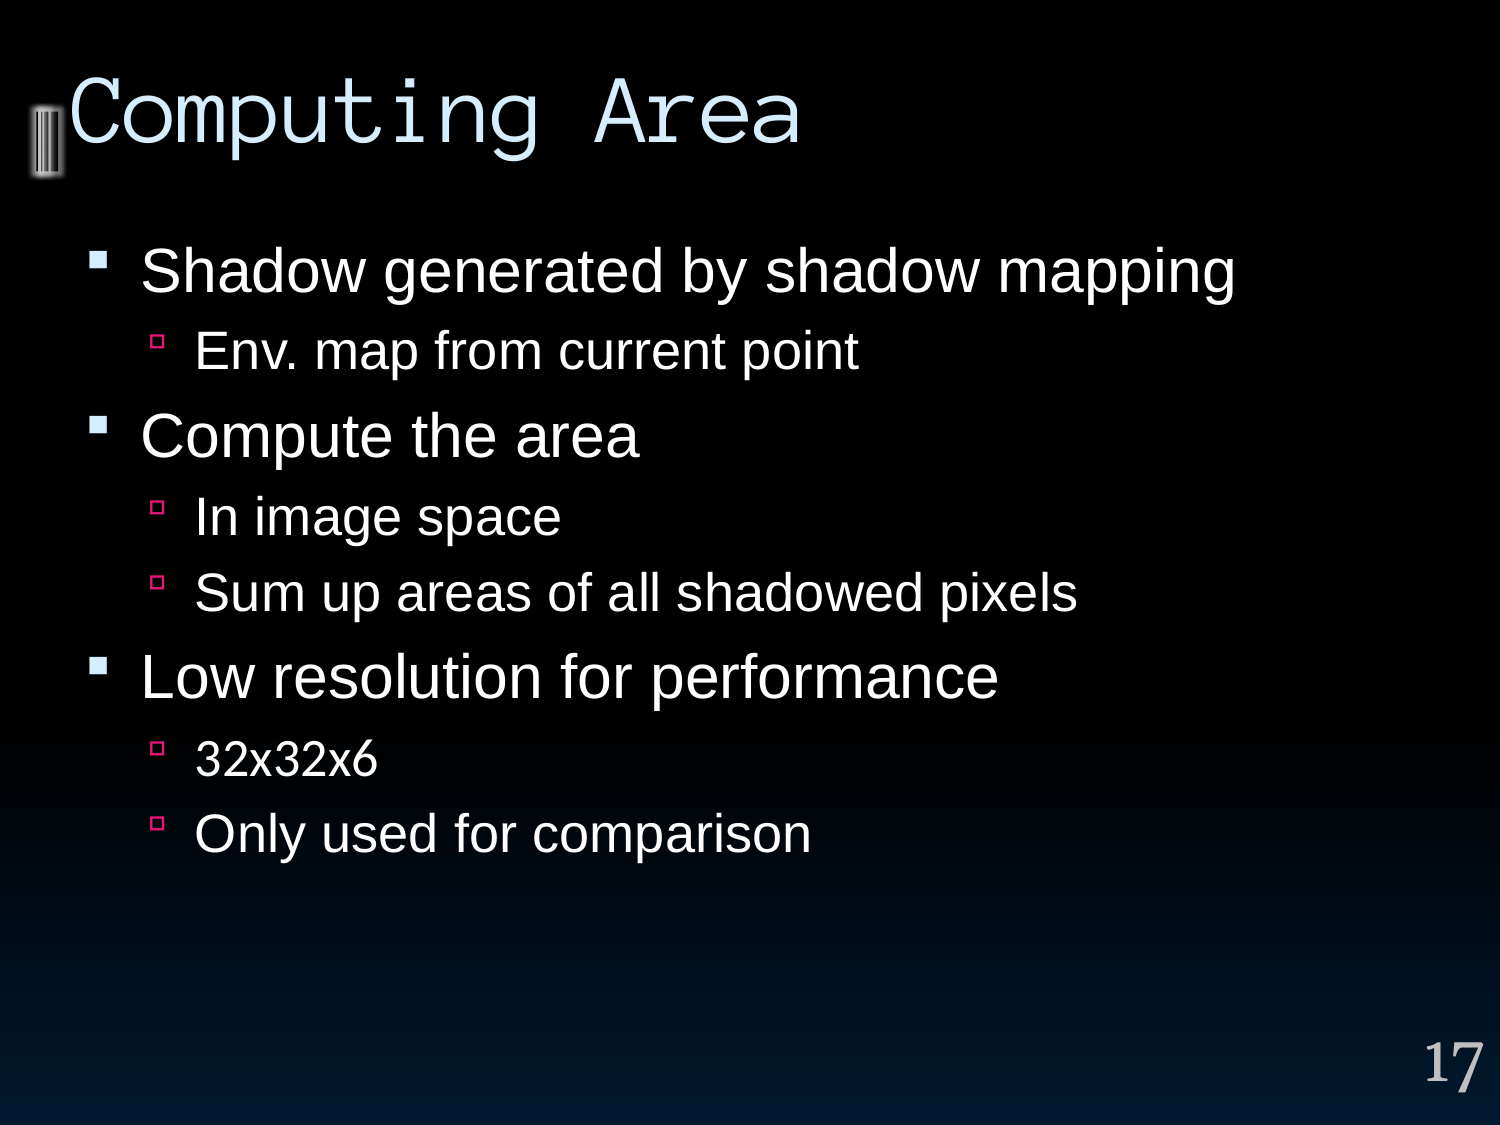

# Computing Area
Shadow generated by shadow mapping
Env. map from current point
Compute the area
In image space
Sum up areas of all shadowed pixels
Low resolution for performance
32x32x6
Only used for comparison

17